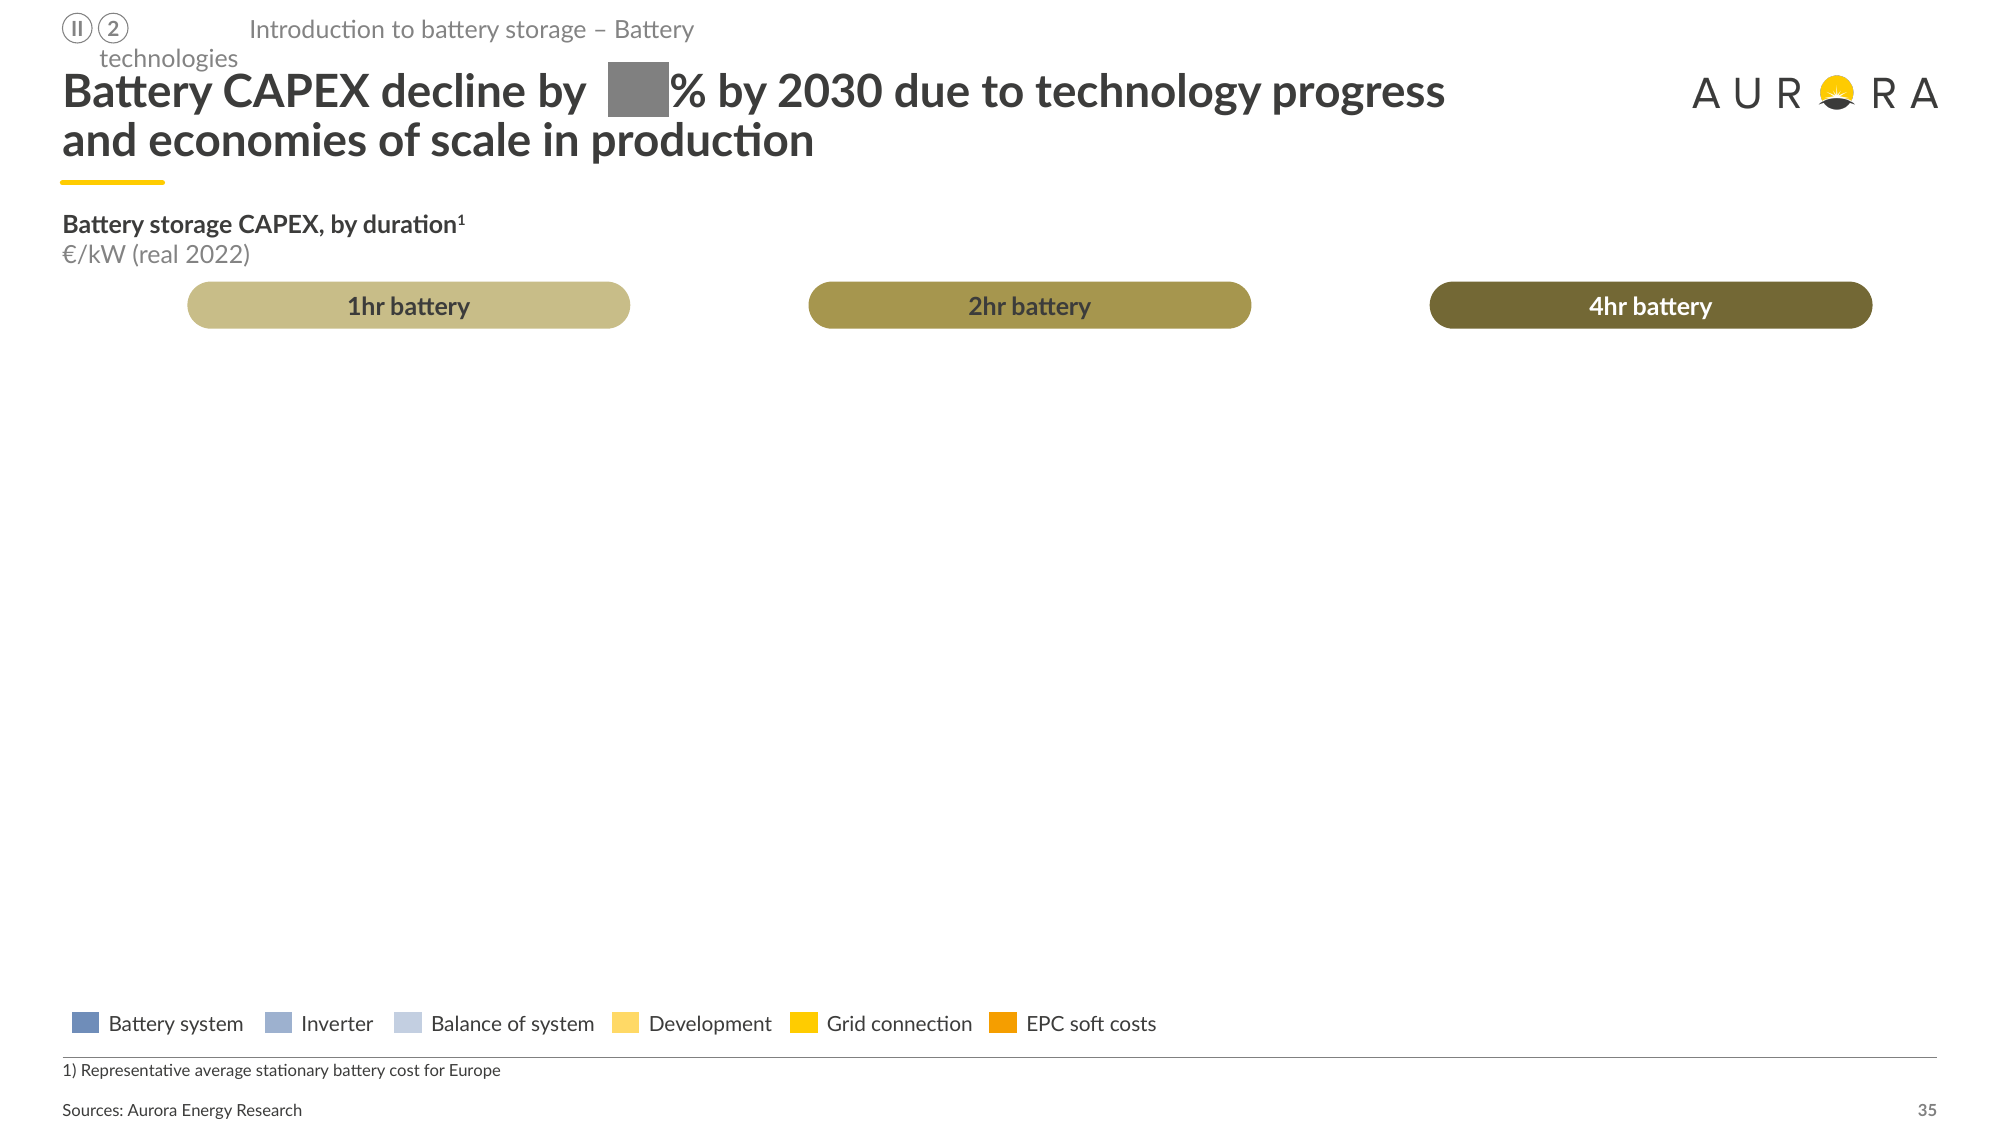

Introduction to battery storage – Battery technologies
II
2
# Battery CAPEX decline by  XX% by 2030 due to technology progress and economies of scale in production
Battery storage CAPEX, by duration1
€/kW (real 2022)
1hr battery
2hr battery
4hr battery

### Chart

| Category |  |  |  |  |  |  |
|---|---|---|---|---|---|---|

### Chart

| Category |  |  |  |  |  |  |
|---|---|---|---|---|---|---|

### Chart

| Category |  |  |  |  |  |  |
|---|---|---|---|---|---|---|
2023
2025
2030
2040
2050
2023
2025
2030
2040
2050
2023
2025
2030
2040
2050
Battery system
Inverter
Balance of system
Development
Grid connection
EPC soft costs

1) Representative average stationary battery cost for Europe
Sources: Aurora Energy Research